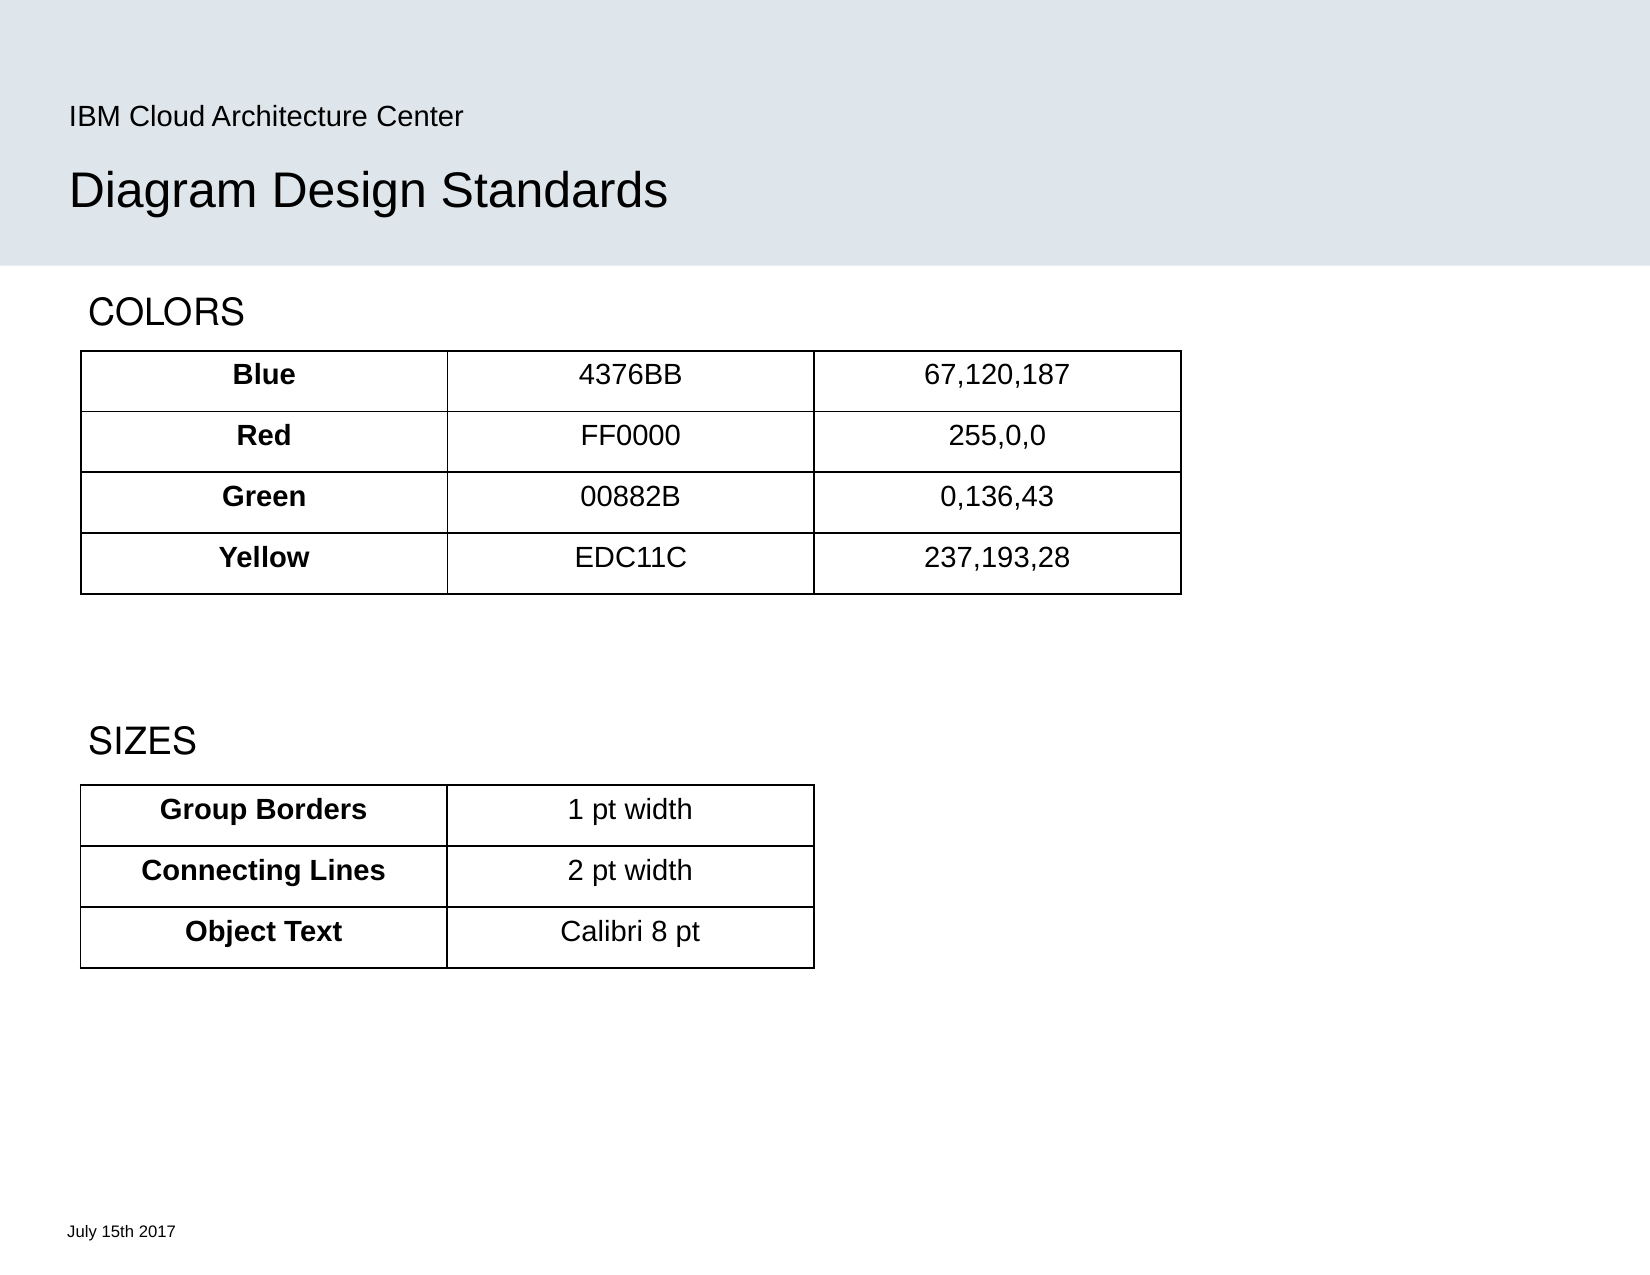

IBM Cloud Architecture Center
Diagram Design Standards
COLORS
| Blue | 4376BB | 67,120,187 |
| --- | --- | --- |
| Red | FF0000 | 255,0,0 |
| Green | 00882B | 0,136,43 |
| Yellow | EDC11C | 237,193,28 |
SIZES
| Group Borders | 1 pt width |
| --- | --- |
| Connecting Lines | 2 pt width |
| Object Text | Calibri 8 pt |
July 15th 2017